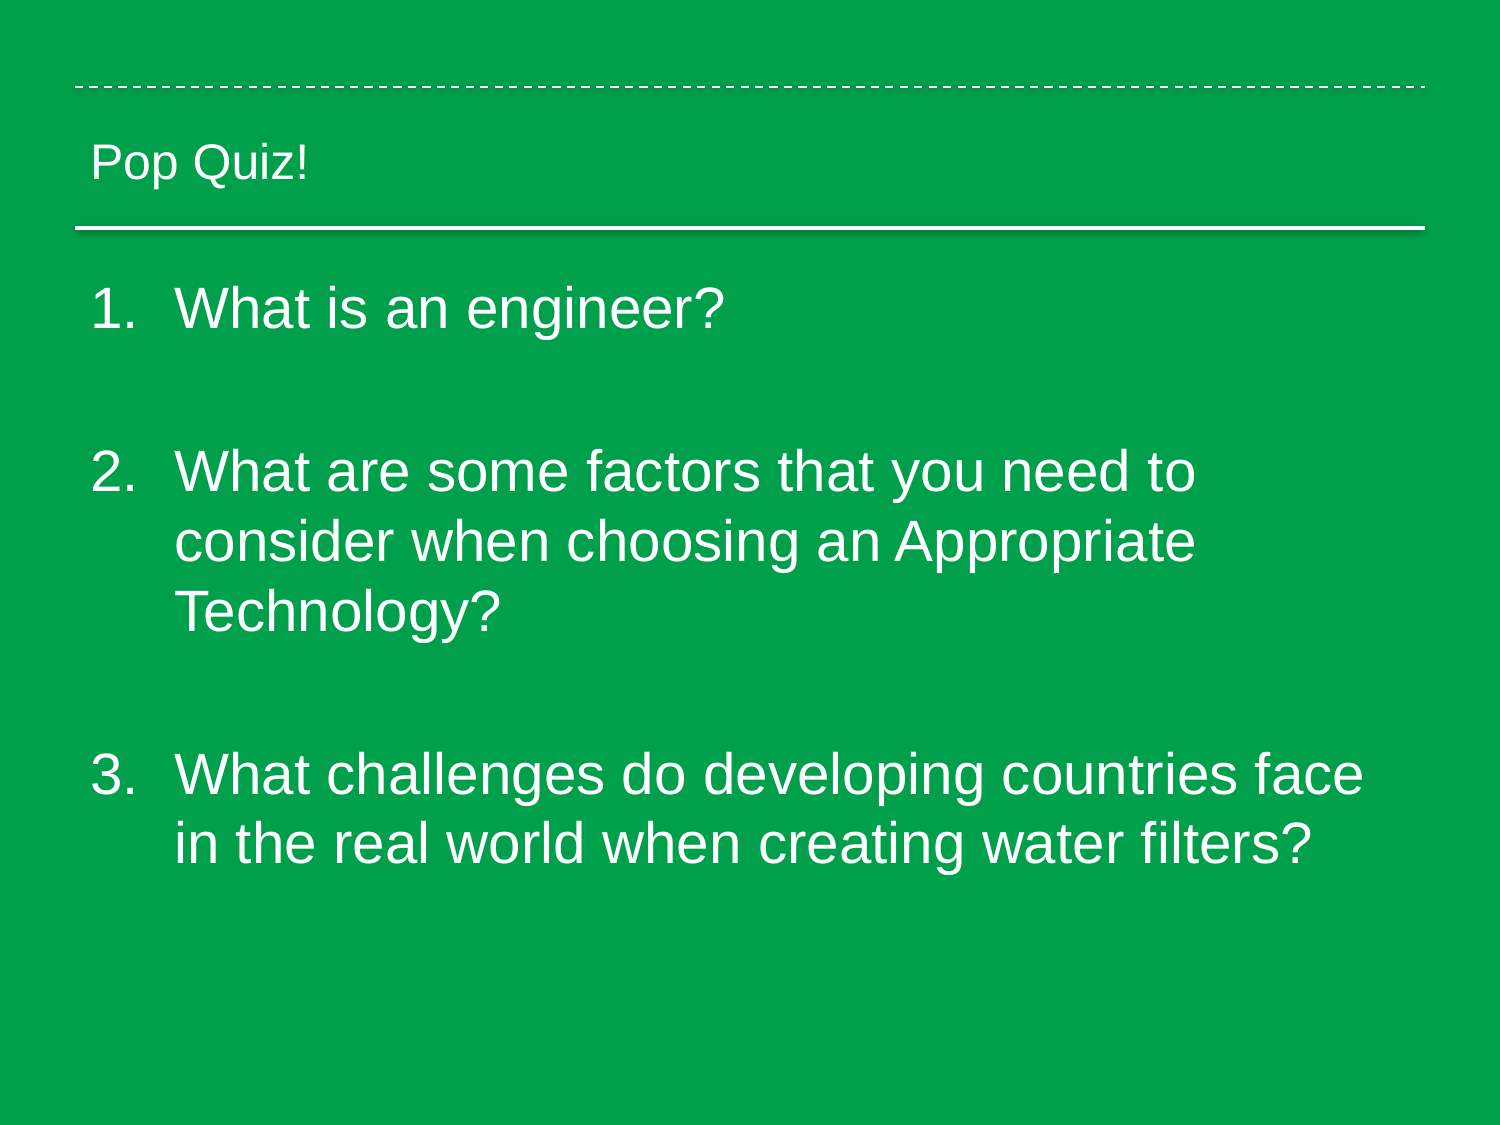

# Pop Quiz!
What is an engineer?

What are some factors that you need to consider when choosing an Appropriate Technology?

What challenges do developing countries face in the real world when creating water filters?